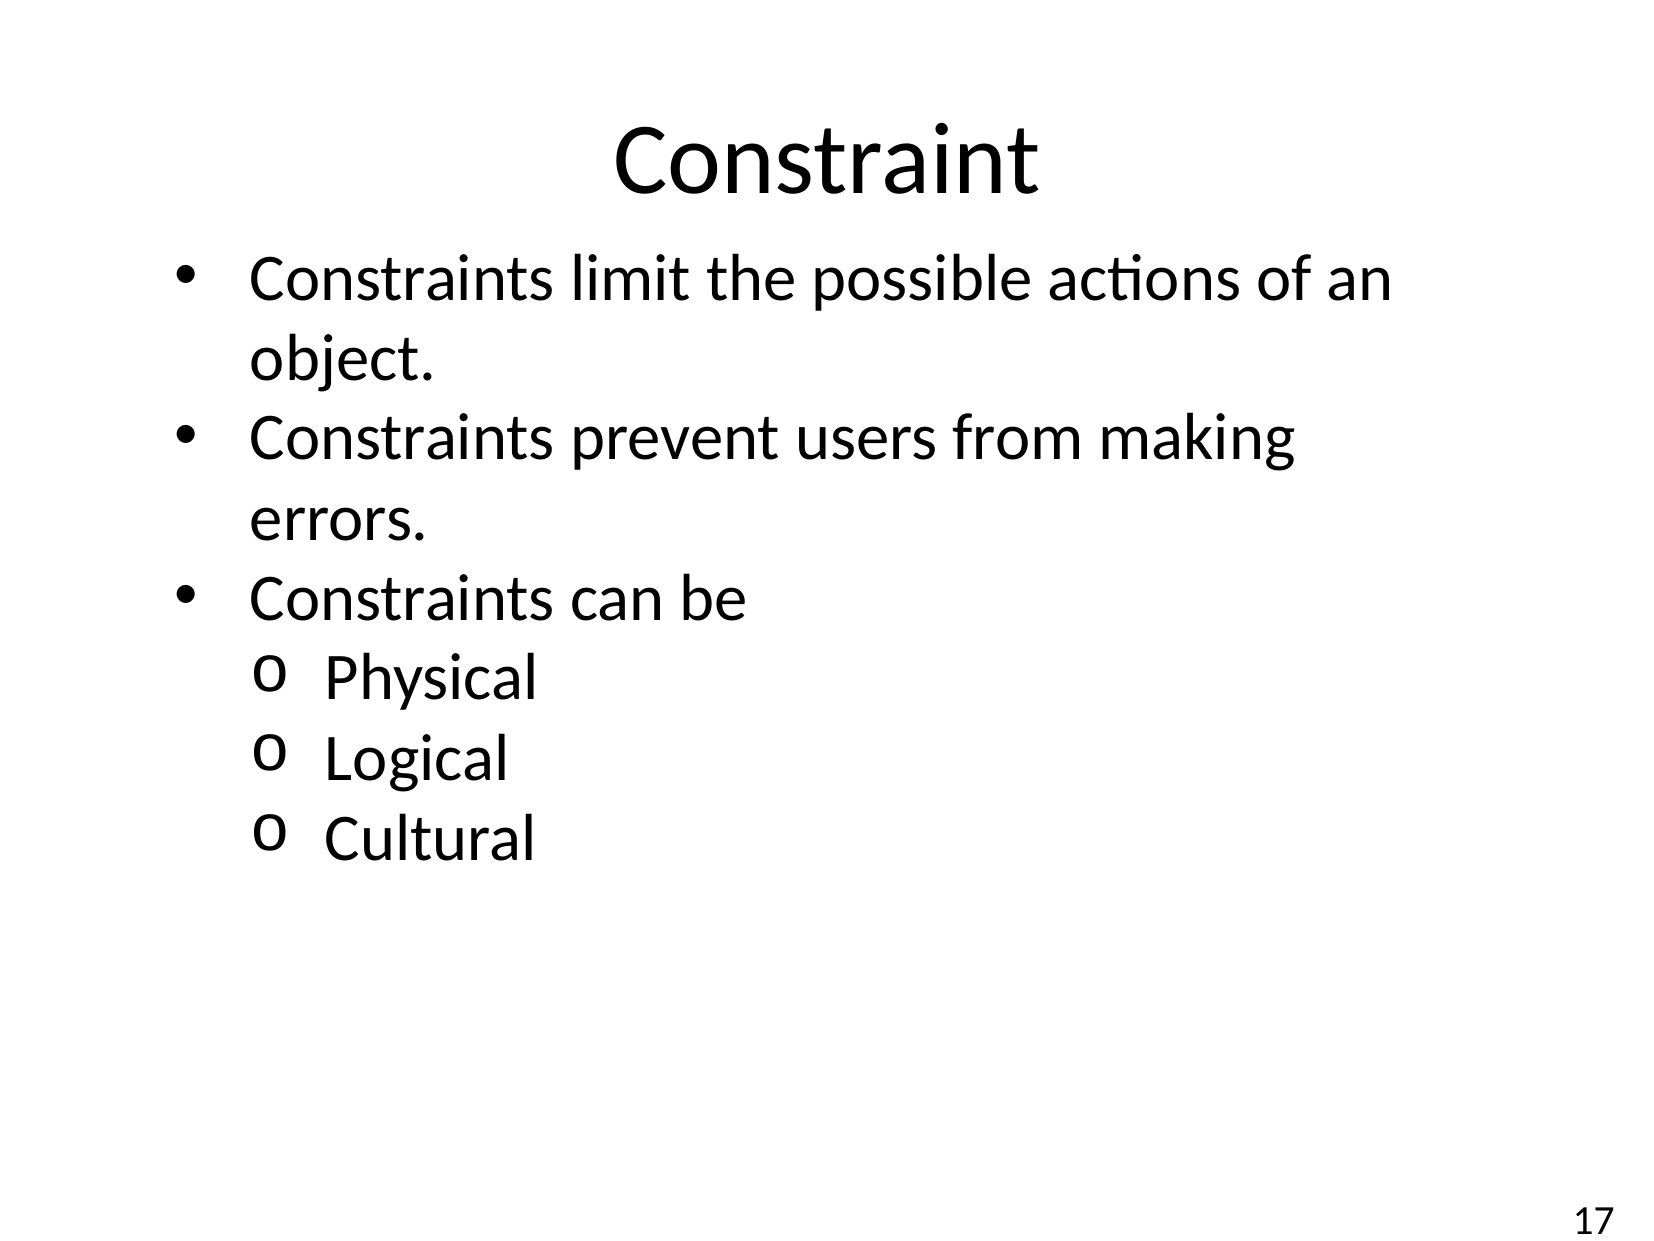

# Constraint
Constraints limit the possible actions of an object.
Constraints prevent users from making errors.
Constraints can be
Physical
Logical
Cultural

17